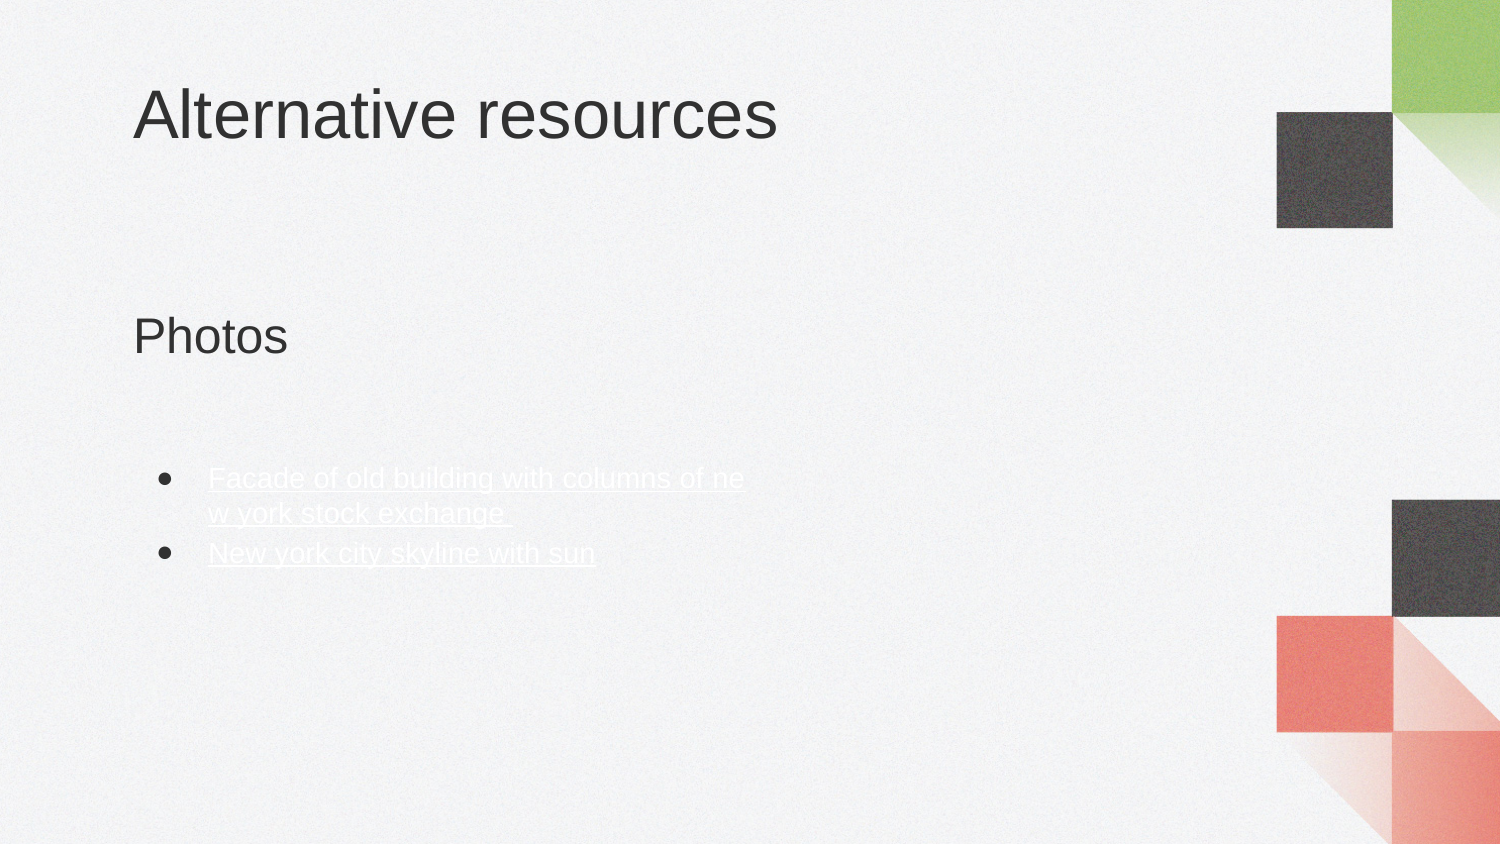

Alternative resources
# Photos
Facade of old building with columns of new york stock exchange
New york city skyline with sun